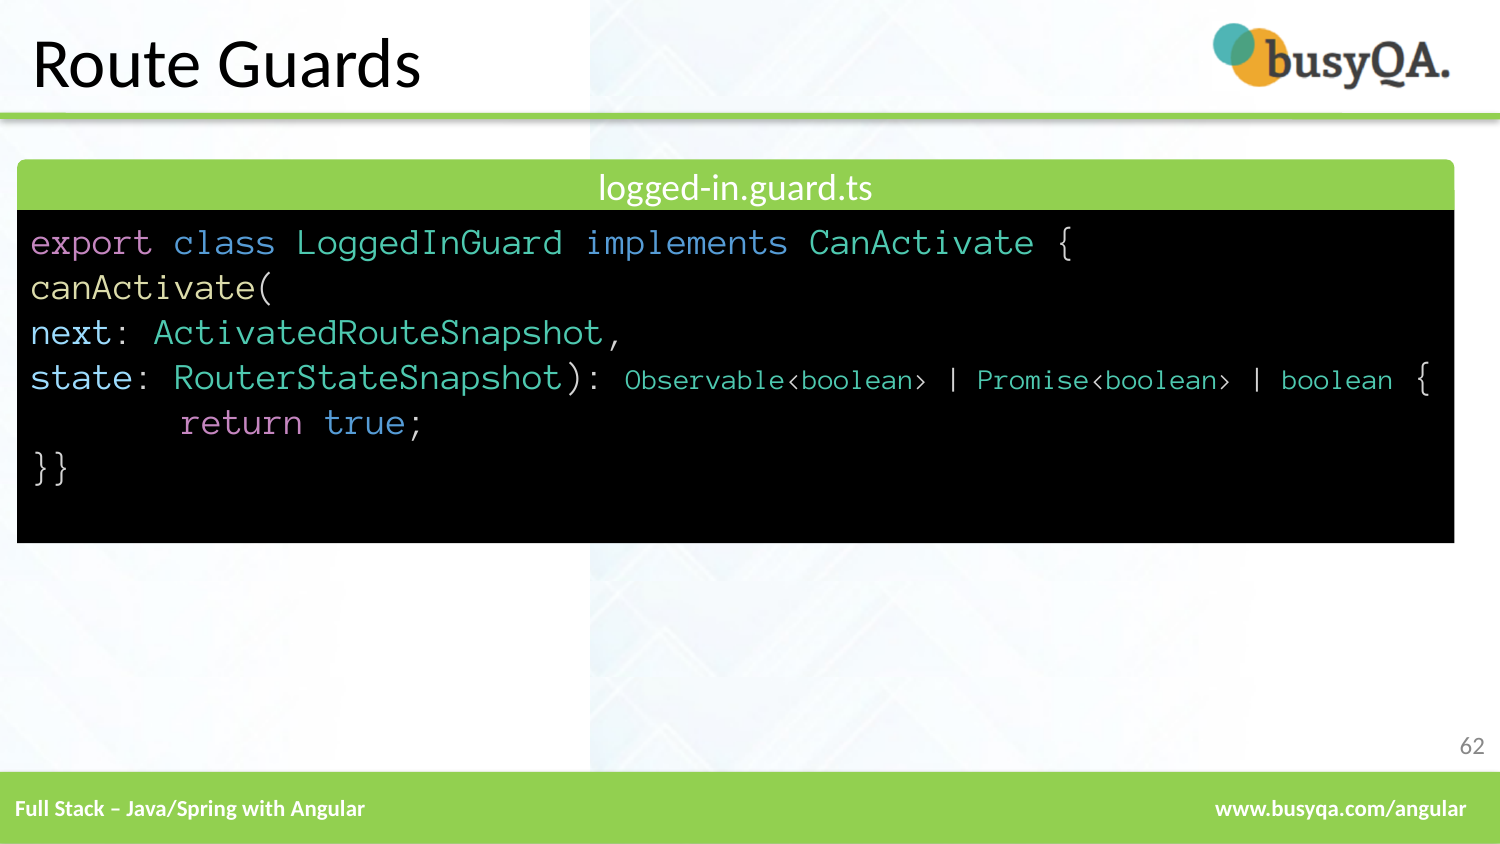

# Route Guards
logged-in.guard.ts
export class LoggedInGuard implements CanActivate {
canActivate(
next: ActivatedRouteSnapshot,
state: RouterStateSnapshot): Observable<boolean> | Promise<boolean> | boolean {
	return true;
}}